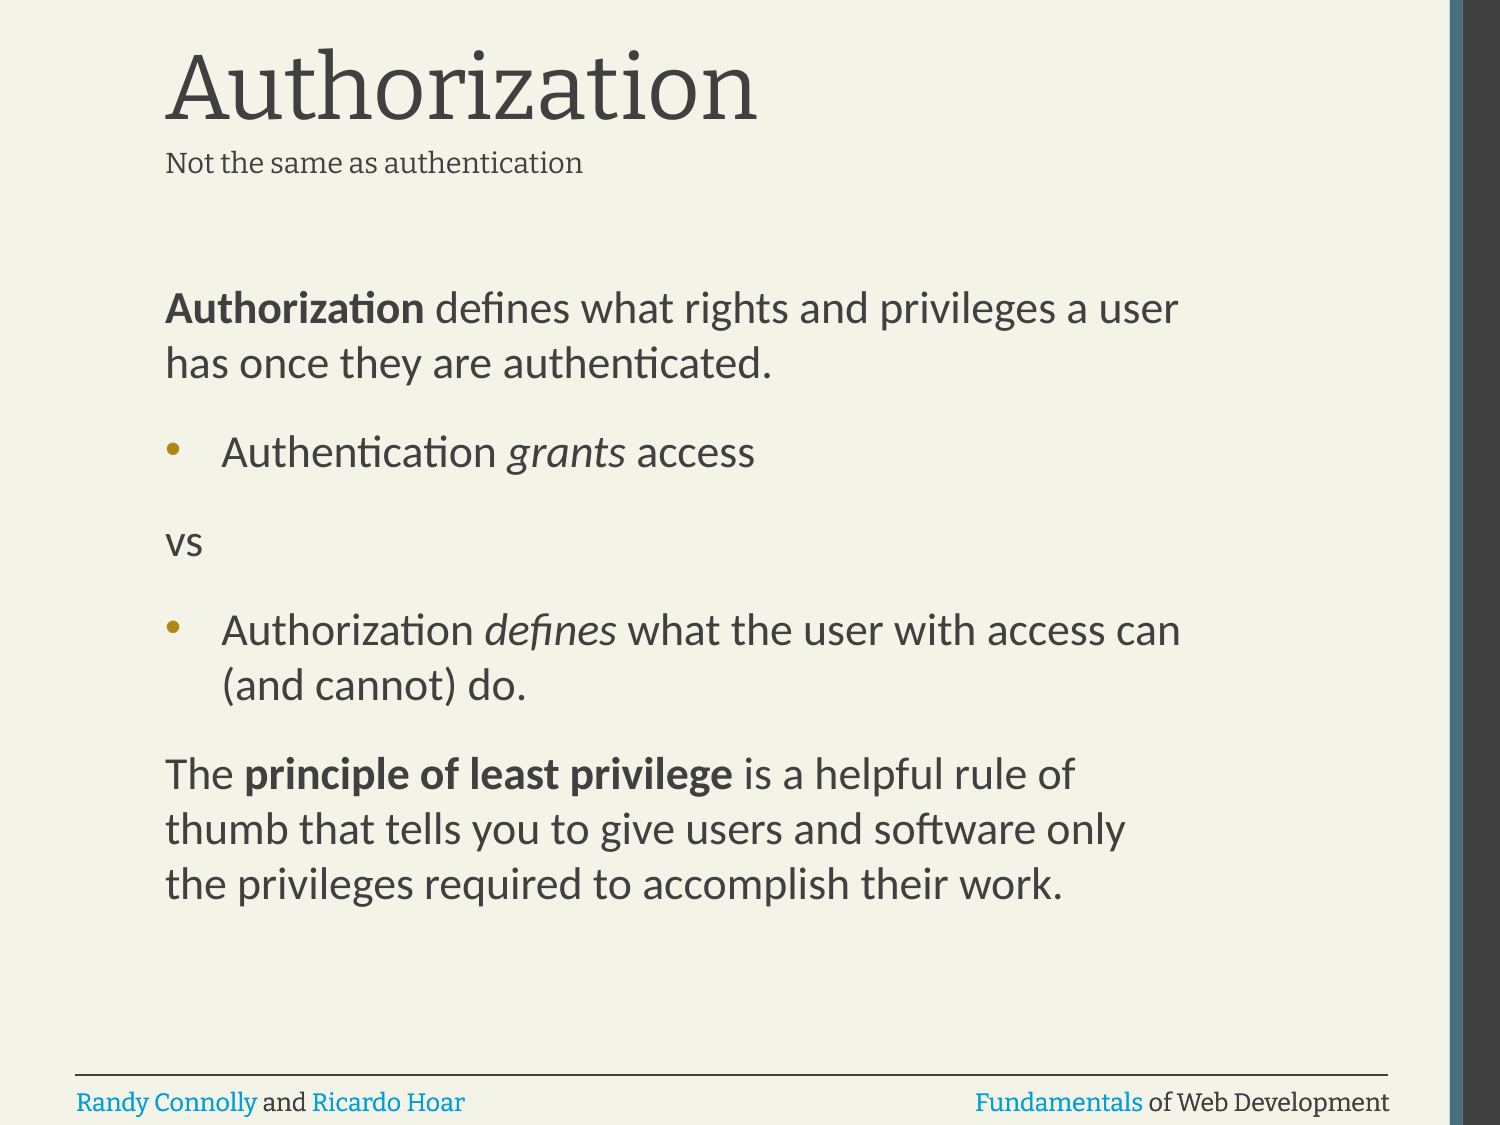

# Authorization
Not the same as authentication
Authorization defines what rights and privileges a user has once they are authenticated.
Authentication grants access
vs
Authorization defines what the user with access can (and cannot) do.
The principle of least privilege is a helpful rule of thumb that tells you to give users and software only the privileges required to accomplish their work.